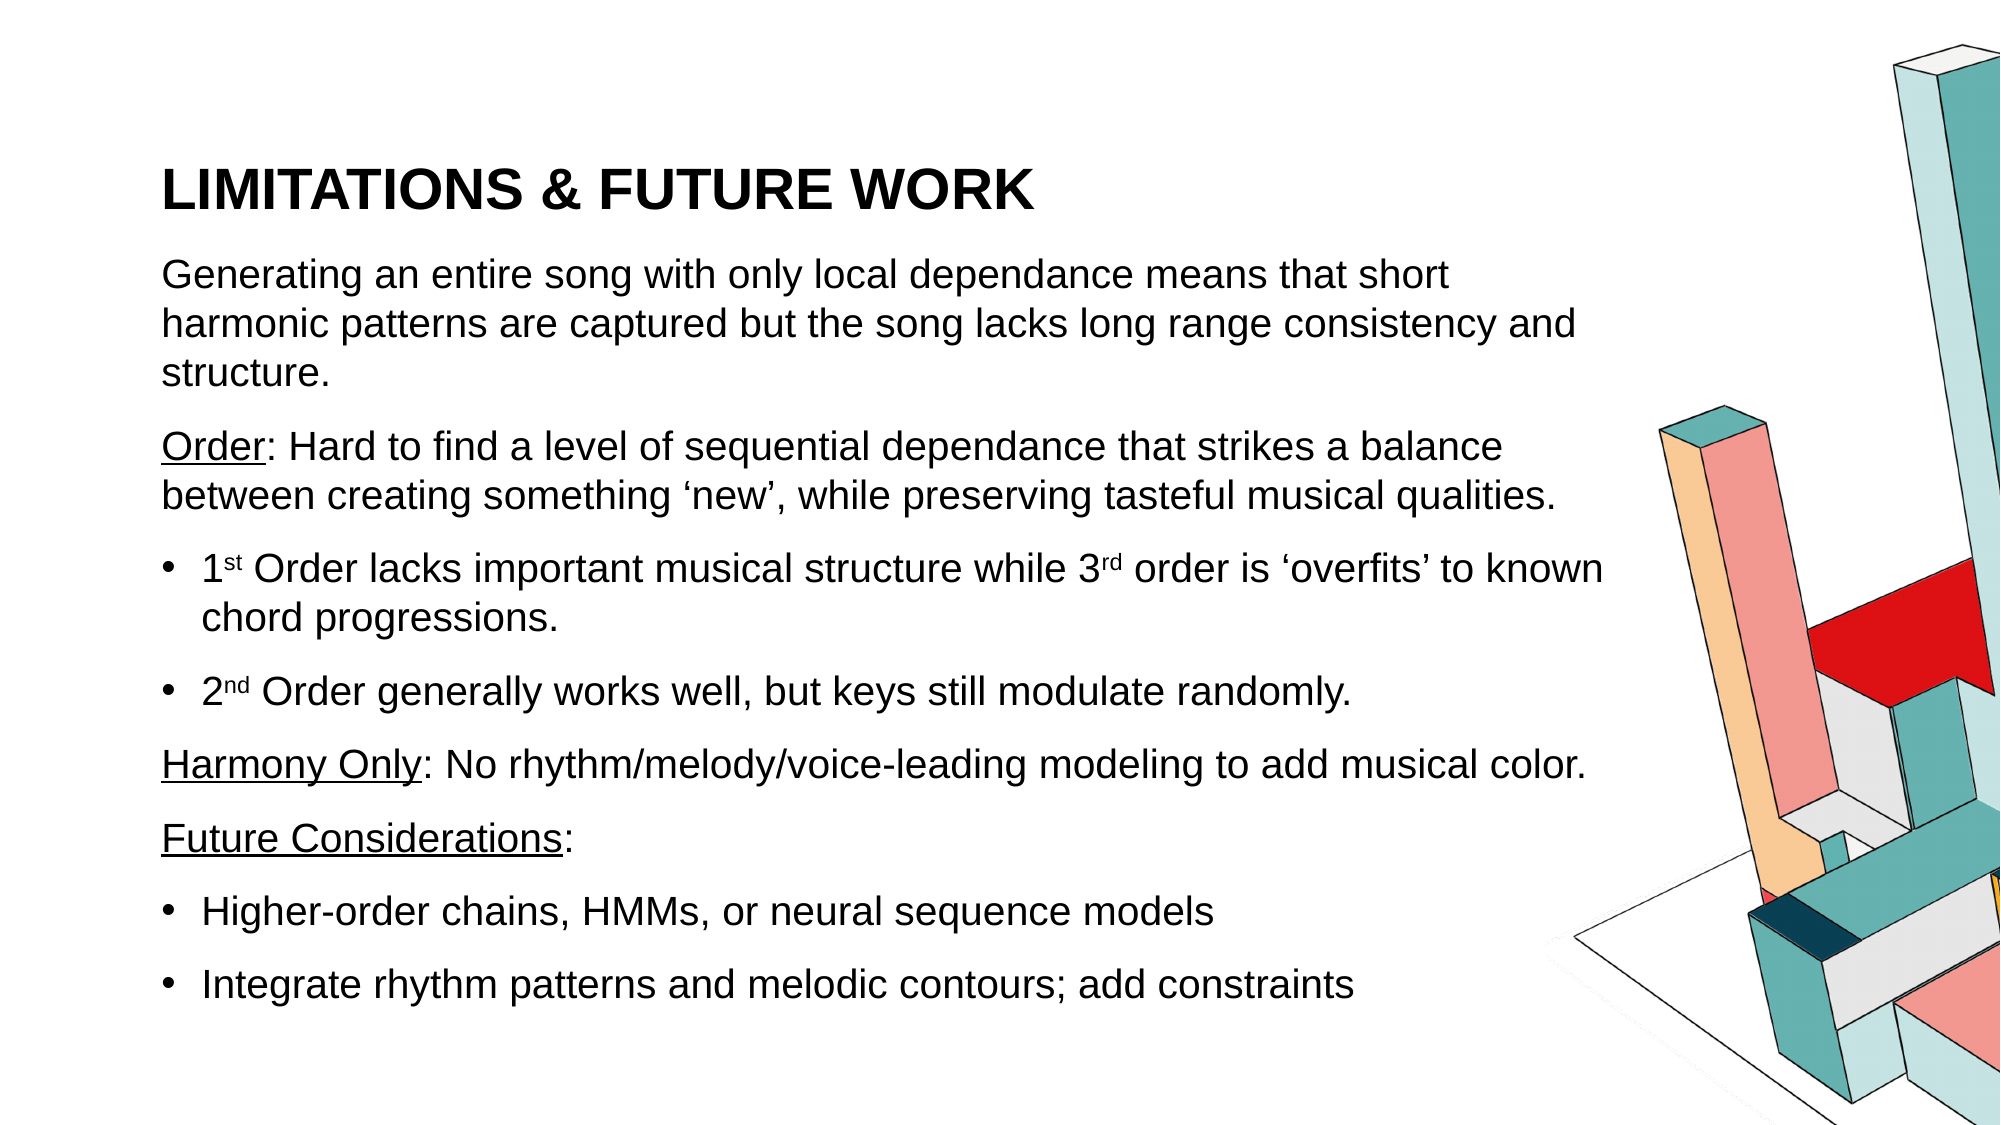

# Limitations & Future Work
Generating an entire song with only local dependance means that short harmonic patterns are captured but the song lacks long range consistency and structure.
Order: Hard to find a level of sequential dependance that strikes a balance between creating something ‘new’, while preserving tasteful musical qualities.
1st Order lacks important musical structure while 3rd order is ‘overfits’ to known chord progressions.
2nd Order generally works well, but keys still modulate randomly.
Harmony Only: No rhythm/melody/voice-leading modeling to add musical color.
Future Considerations:
Higher-order chains, HMMs, or neural sequence models
Integrate rhythm patterns and melodic contours; add constraints